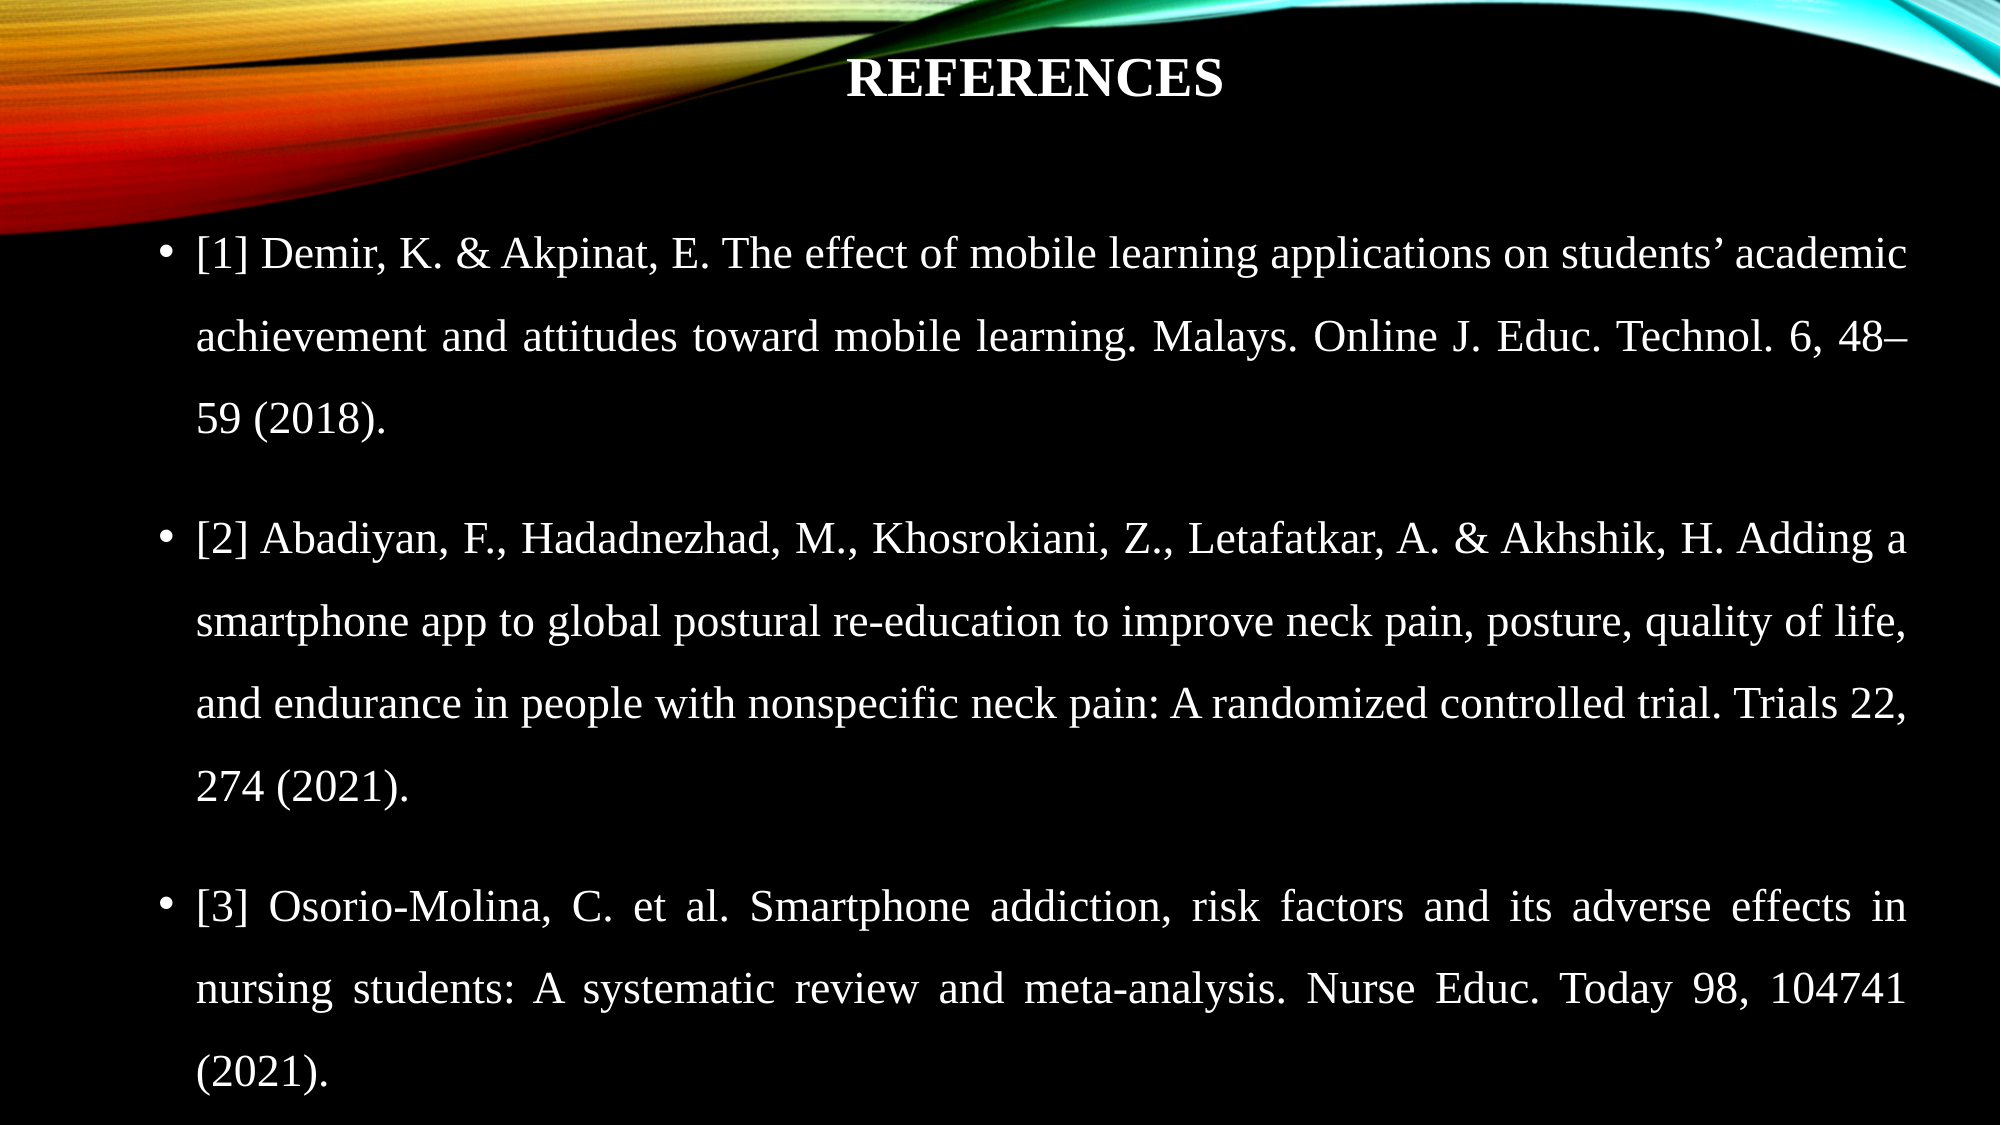

# REFERENCES
[1] Demir, K. & Akpinat, E. The effect of mobile learning applications on students’ academic achievement and attitudes toward mobile learning. Malays. Online J. Educ. Technol. 6, 48–59 (2018).
[2] Abadiyan, F., Hadadnezhad, M., Khosrokiani, Z., Letafatkar, A. & Akhshik, H. Adding a smartphone app to global postural re-education to improve neck pain, posture, quality of life, and endurance in people with nonspecific neck pain: A randomized controlled trial. Trials 22, 274 (2021).
[3] Osorio-Molina, C. et al. Smartphone addiction, risk factors and its adverse effects in nursing students: A systematic review and meta-analysis. Nurse Educ. Today 98, 104741 (2021).